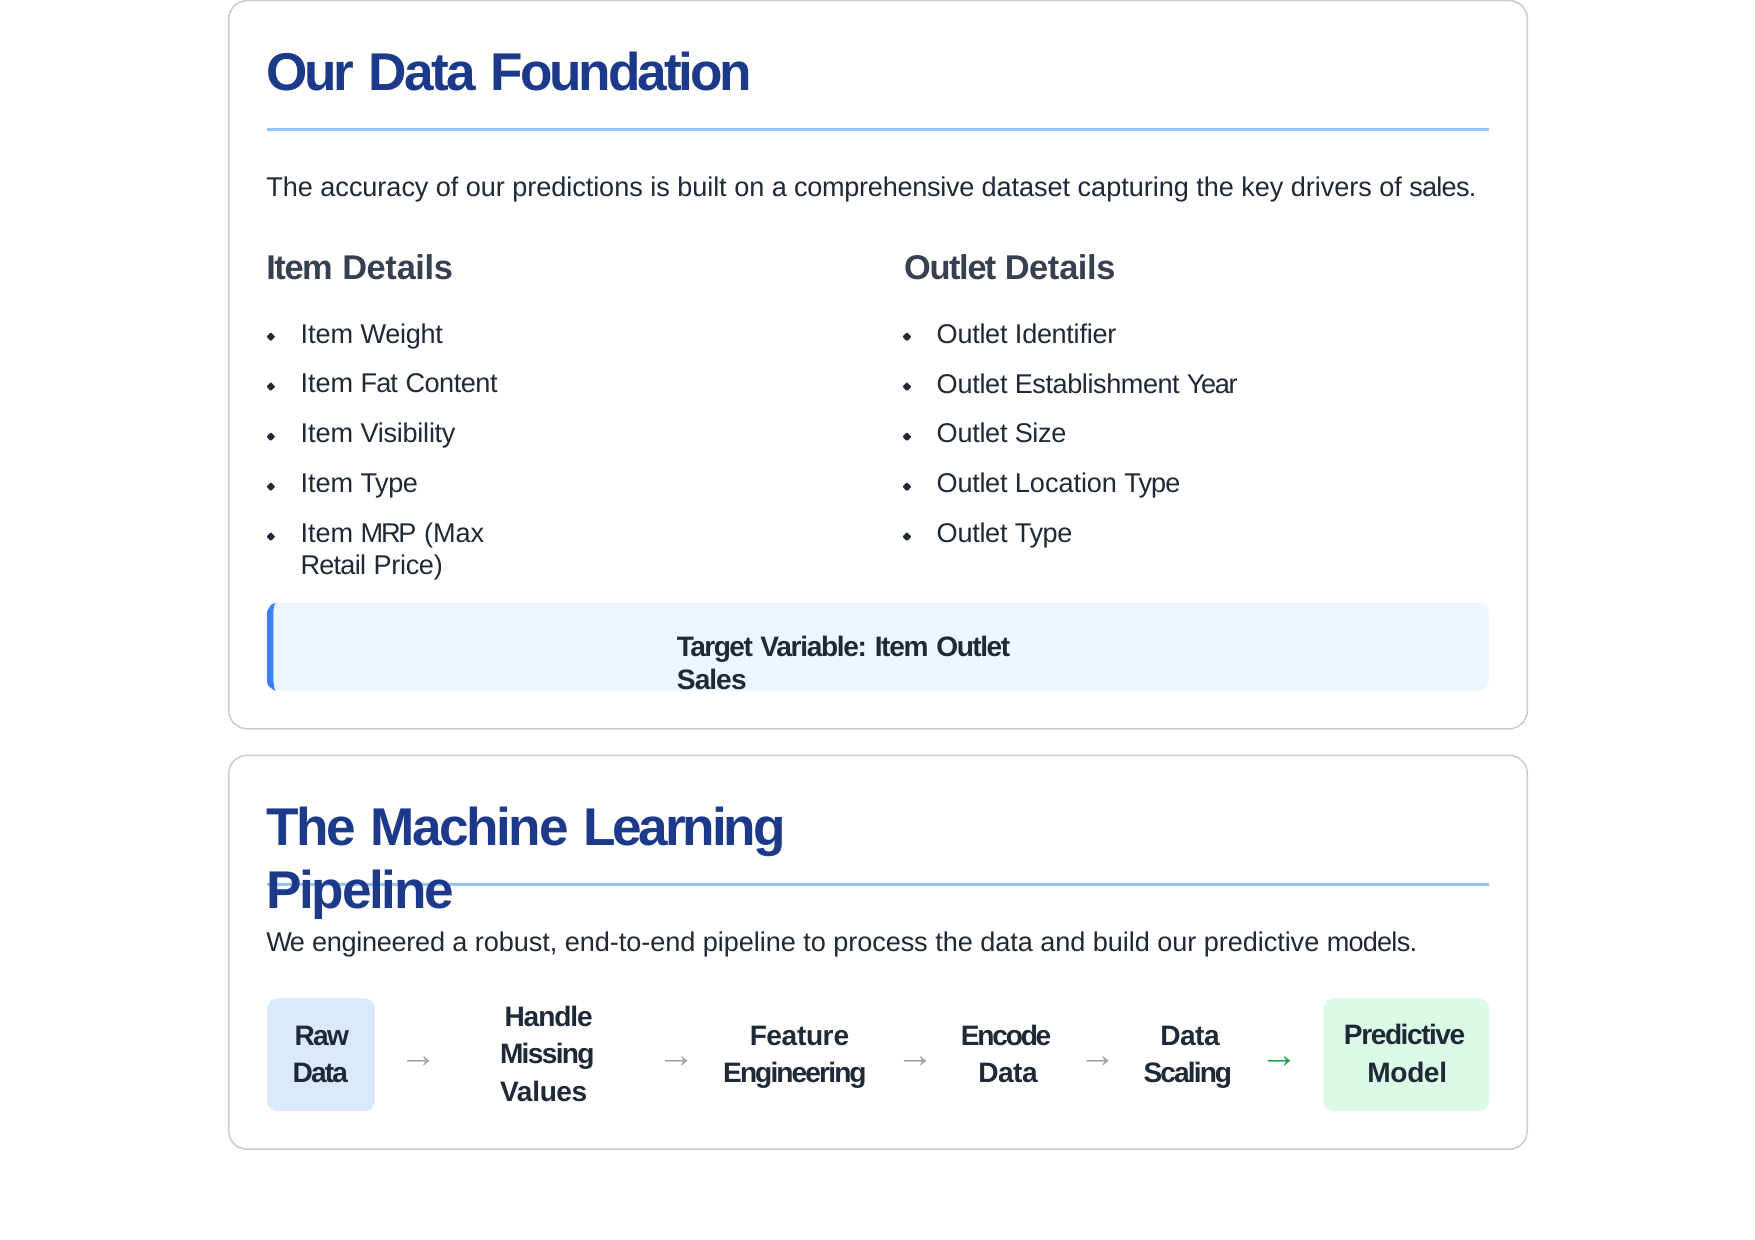

# Our Data Foundation
The accuracy of our predictions is built on a comprehensive dataset capturing the key drivers of sales.

Item Details	Outlet Details
Item Weight Item Fat Content Item Visibility Item Type
Item MRP (Max Retail Price)
Outlet Identifier
Outlet Establishment Year Outlet Size
Outlet Location Type Outlet Type

Target Variable: Item Outlet Sales

The Machine Learning Pipeline
We engineered a robust, end-to-end pipeline to process the data and build our predictive models.
Handle Missing Values

Raw Data
Feature Engineering
Encode Data
Data Scaling
Predictive Model
→
→
→
→
→